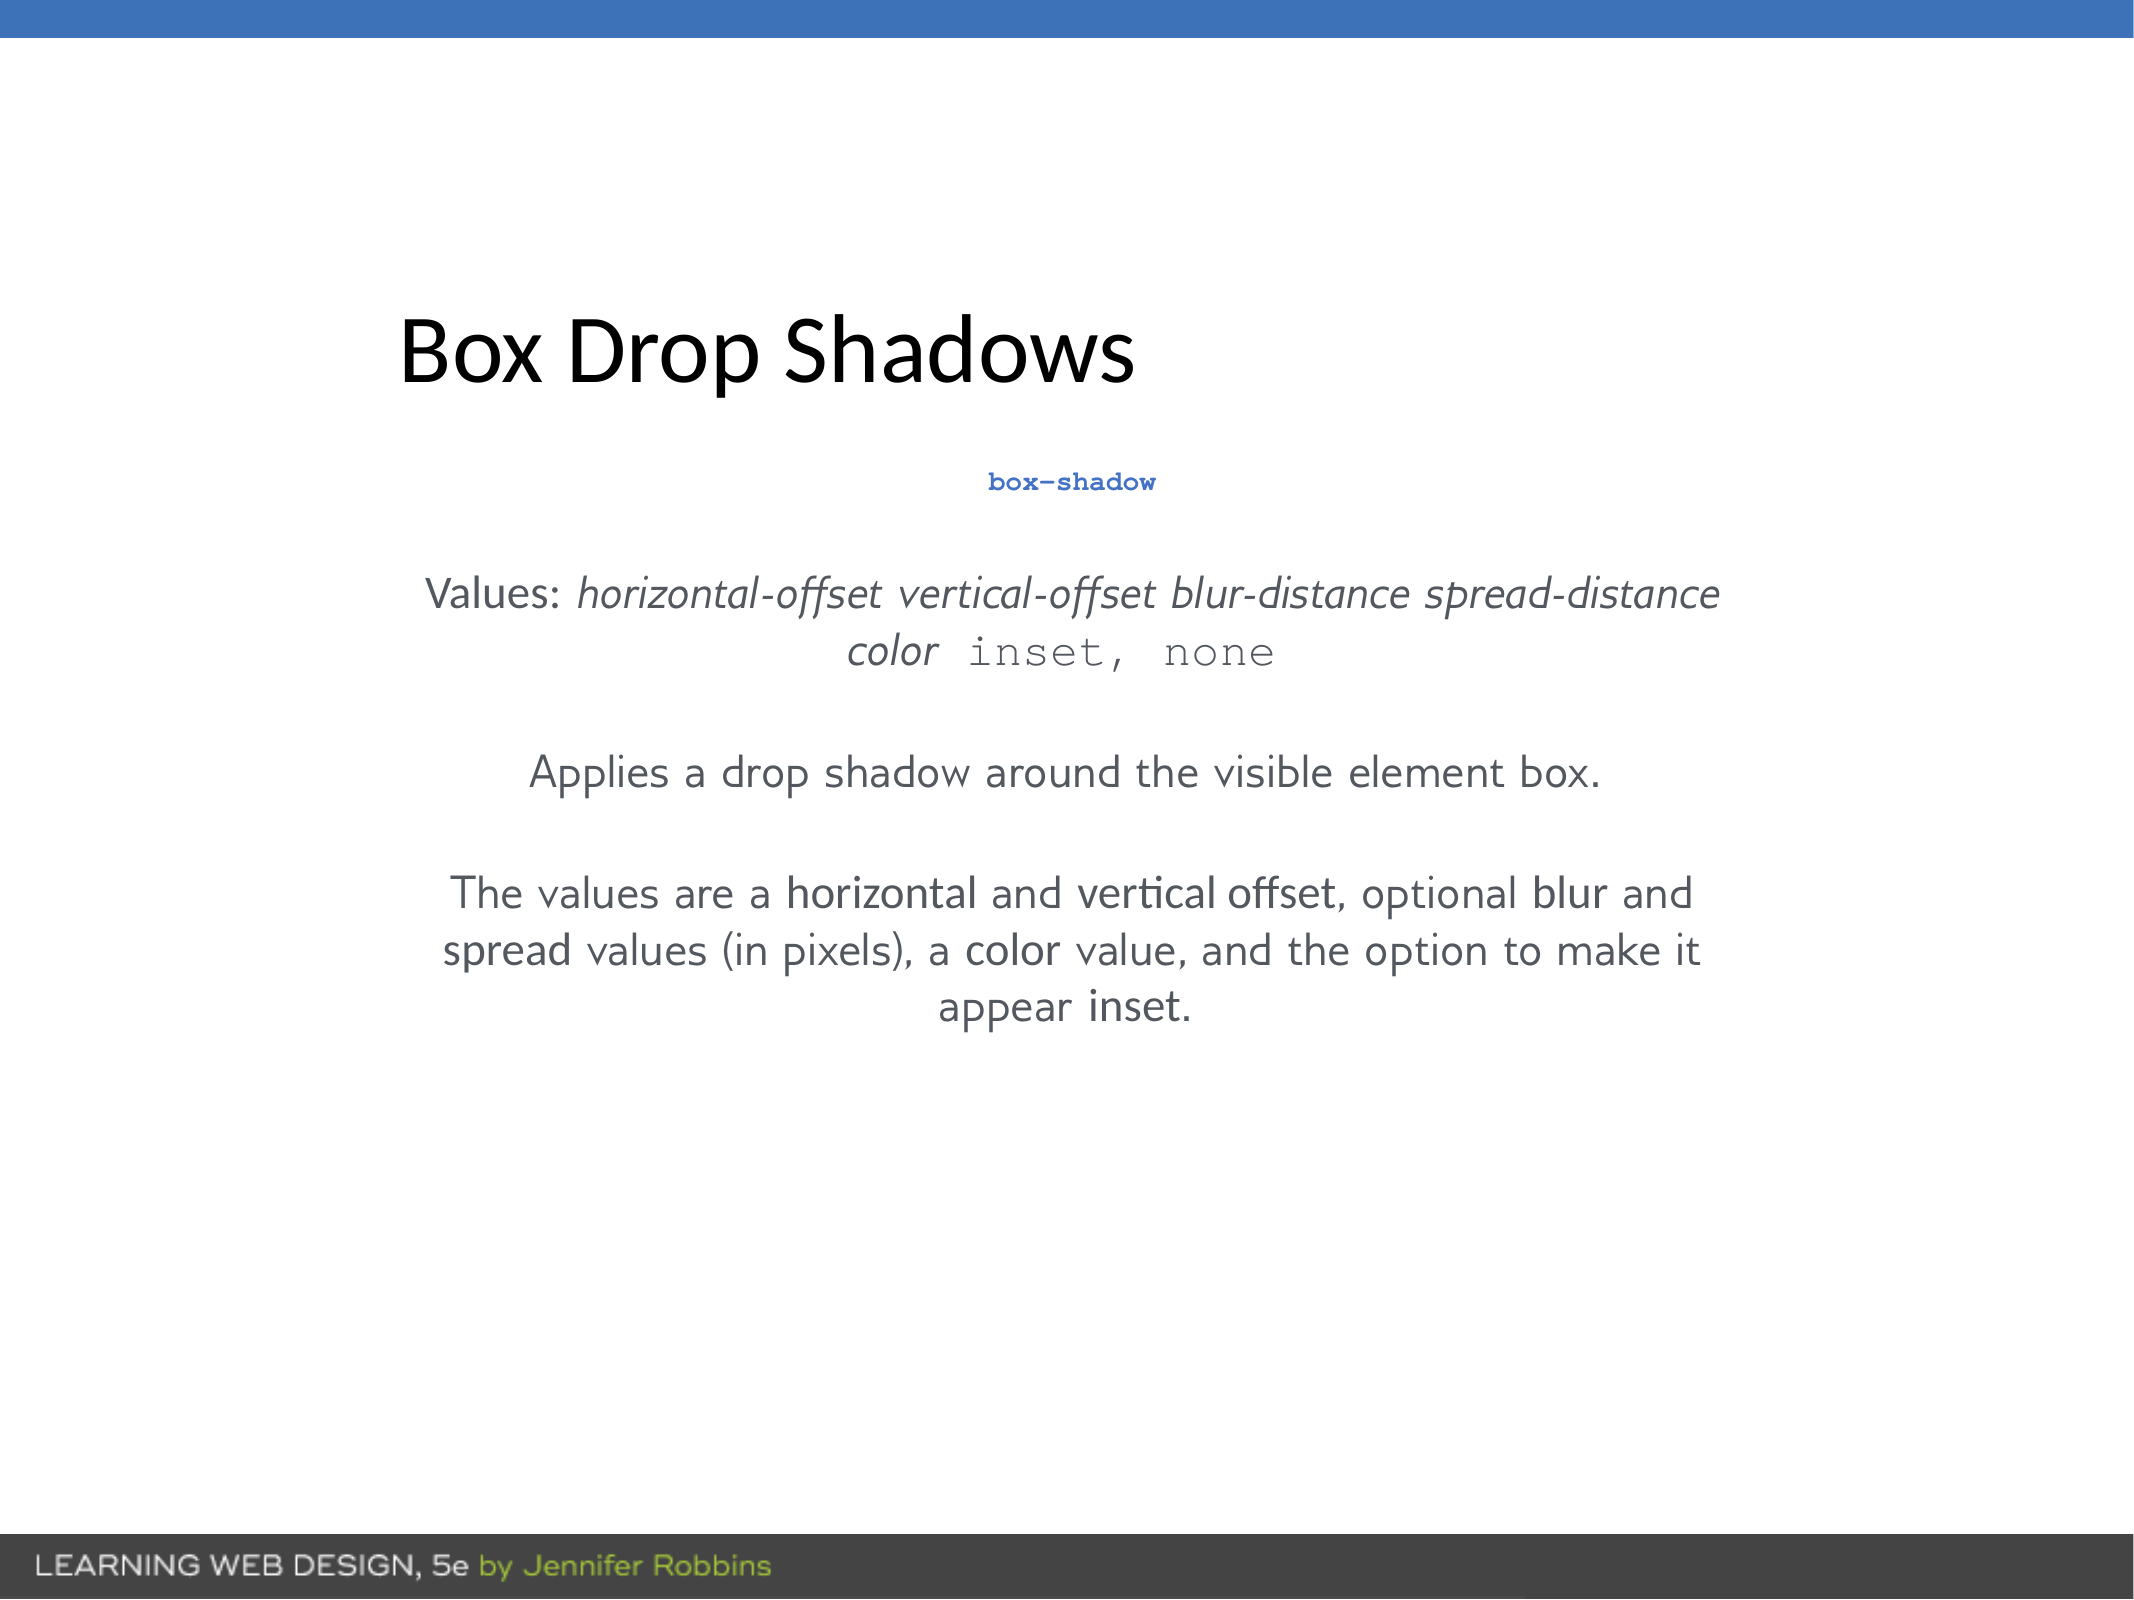

# Box Drop Shadows
box-shadow
Values: horizontal-offset vertical-offset blur-distance spread-distance color inset, none
Applies a drop shadow around the visible element box.
The values are a horizontal and vertical offset, optional blur and spread values (in pixels), a color value, and the option to make it appear inset.